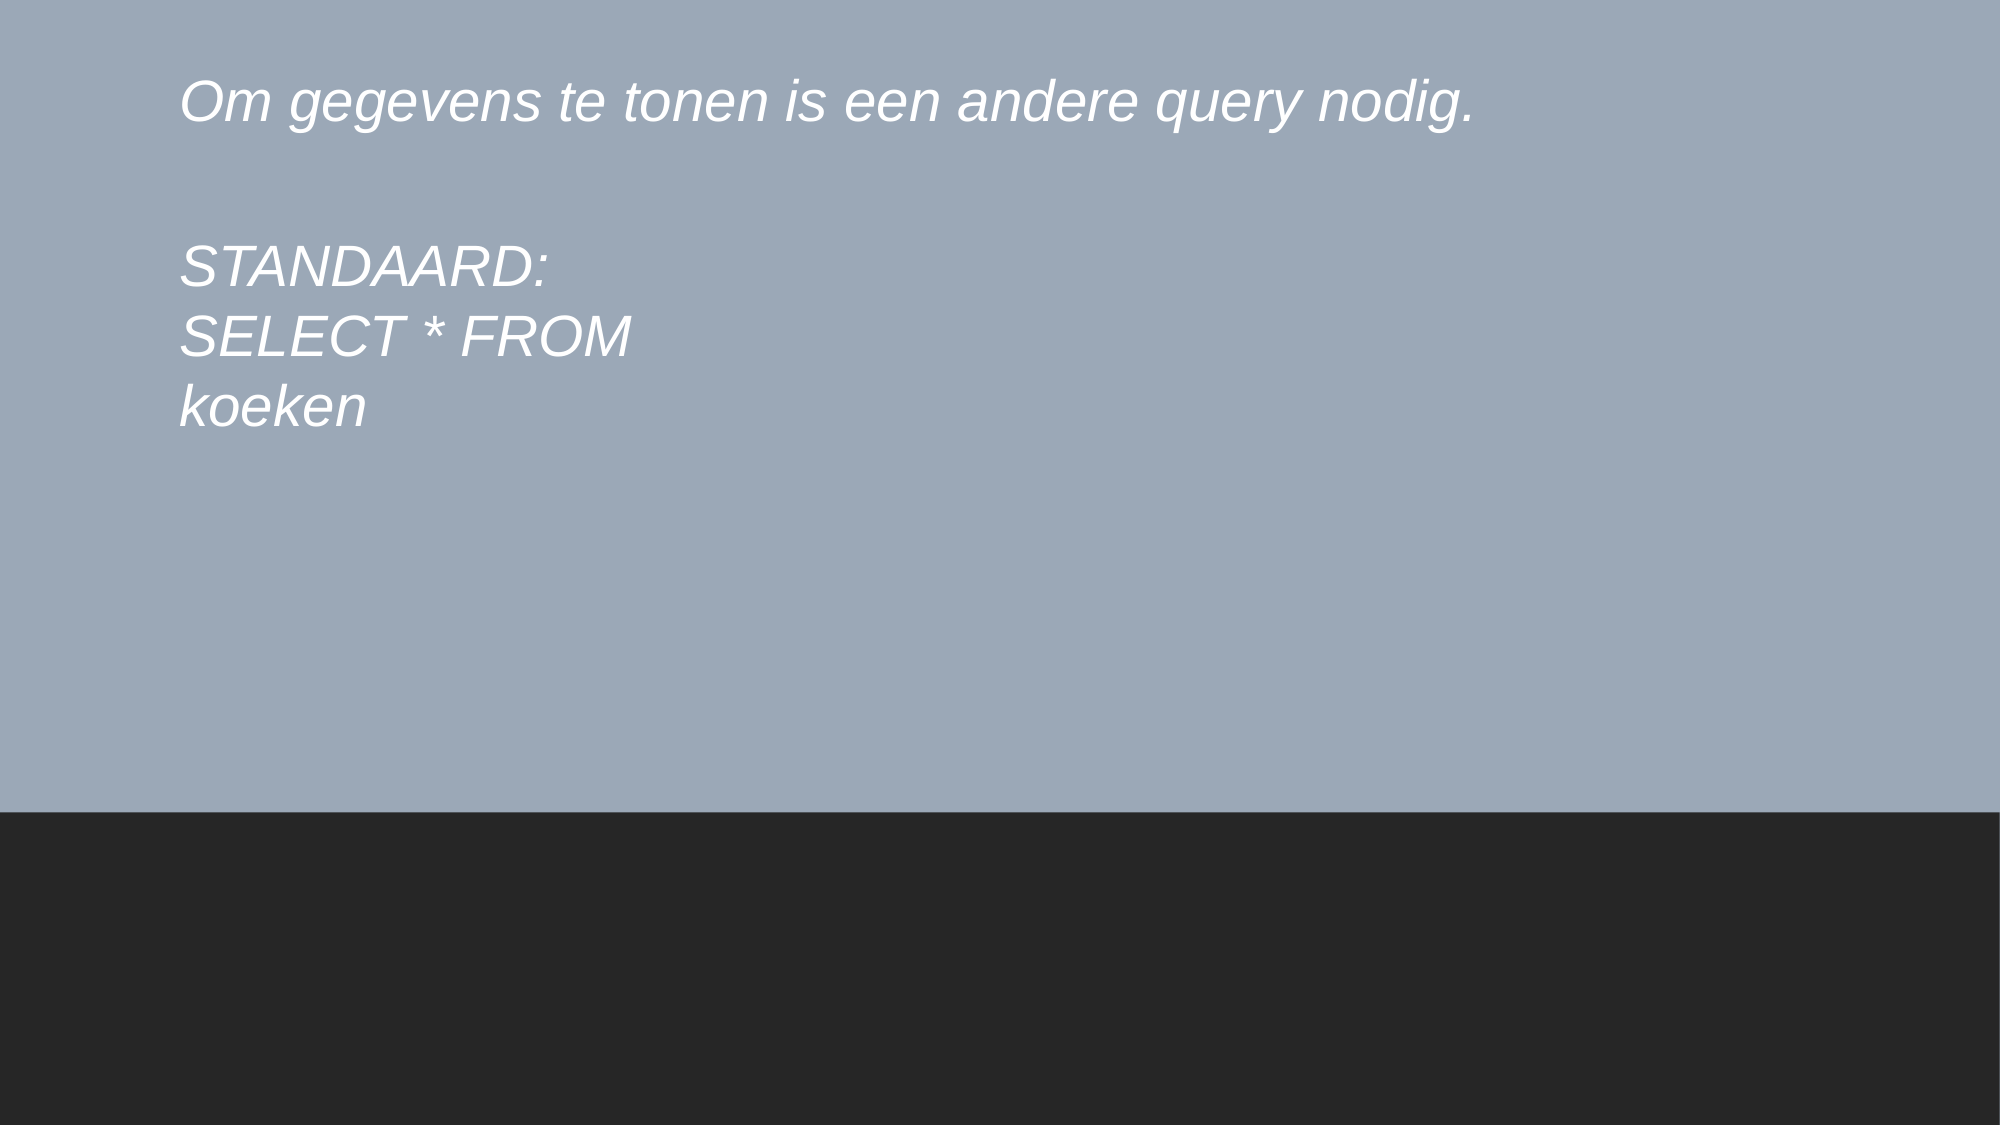

Om gegevens te tonen is een andere query nodig.

#
STANDAARD:
SELECT * FROM koeken